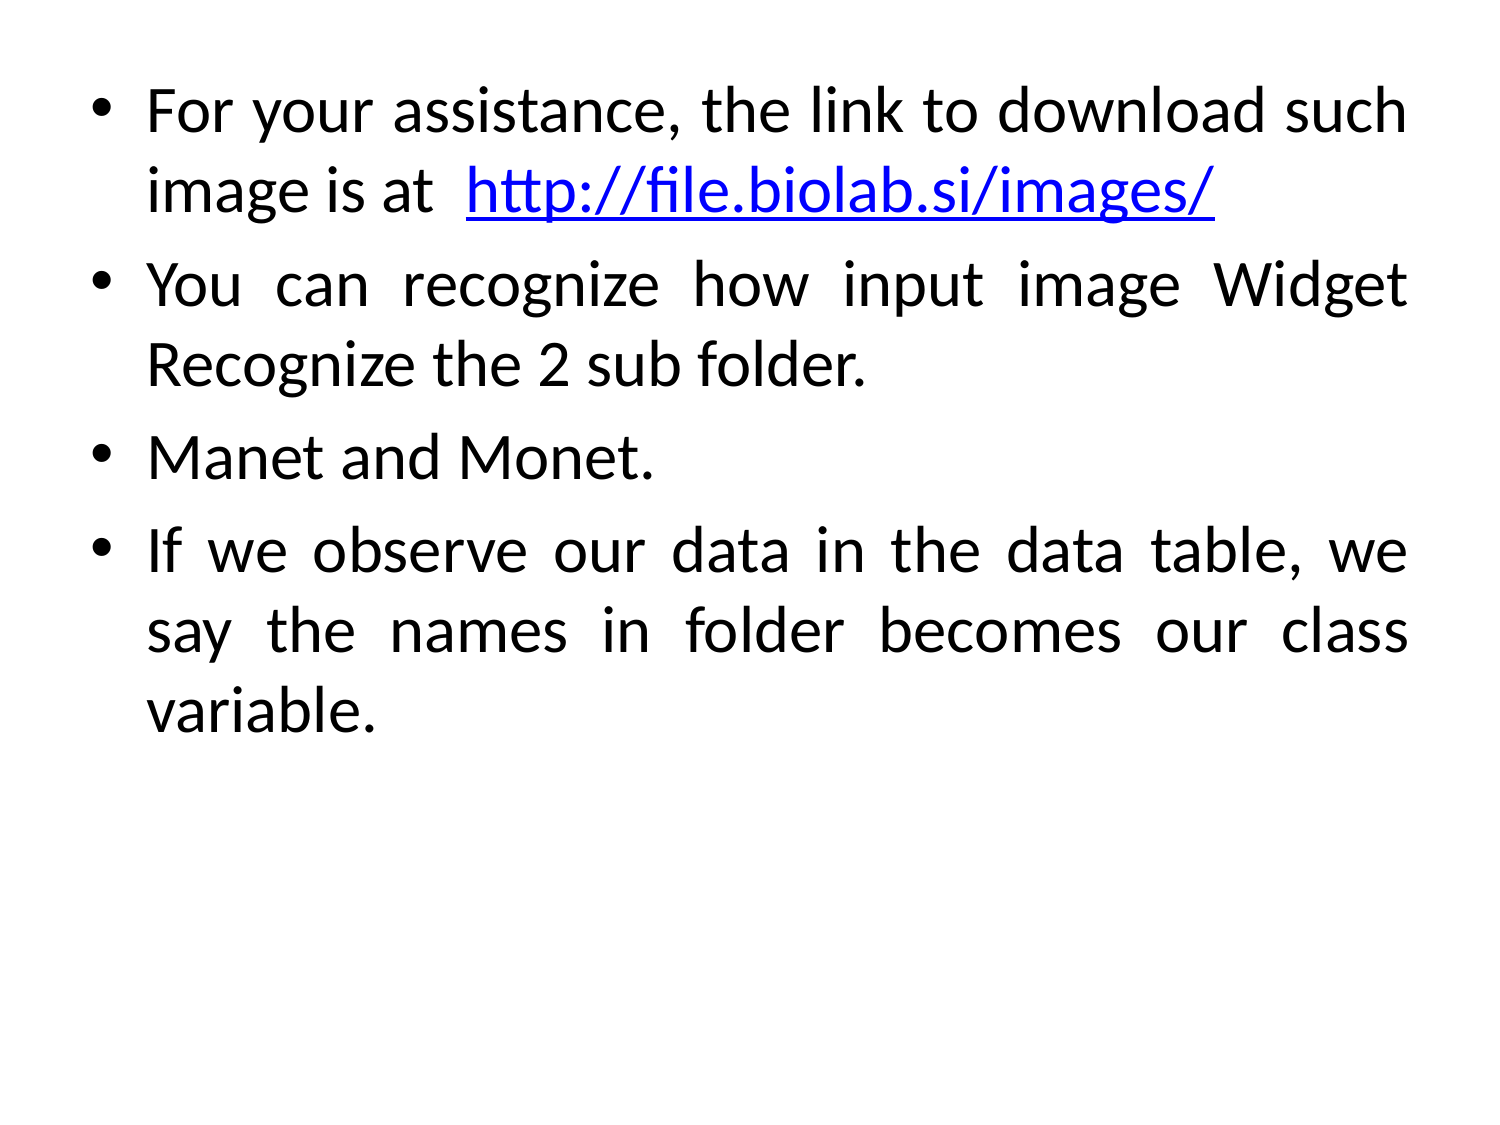

For your assistance, the link to download such image is at  http://file.biolab.si/images/
You can recognize how input image Widget Recognize the 2 sub folder.
Manet and Monet.
If we observe our data in the data table, we say the names in folder becomes our class variable.